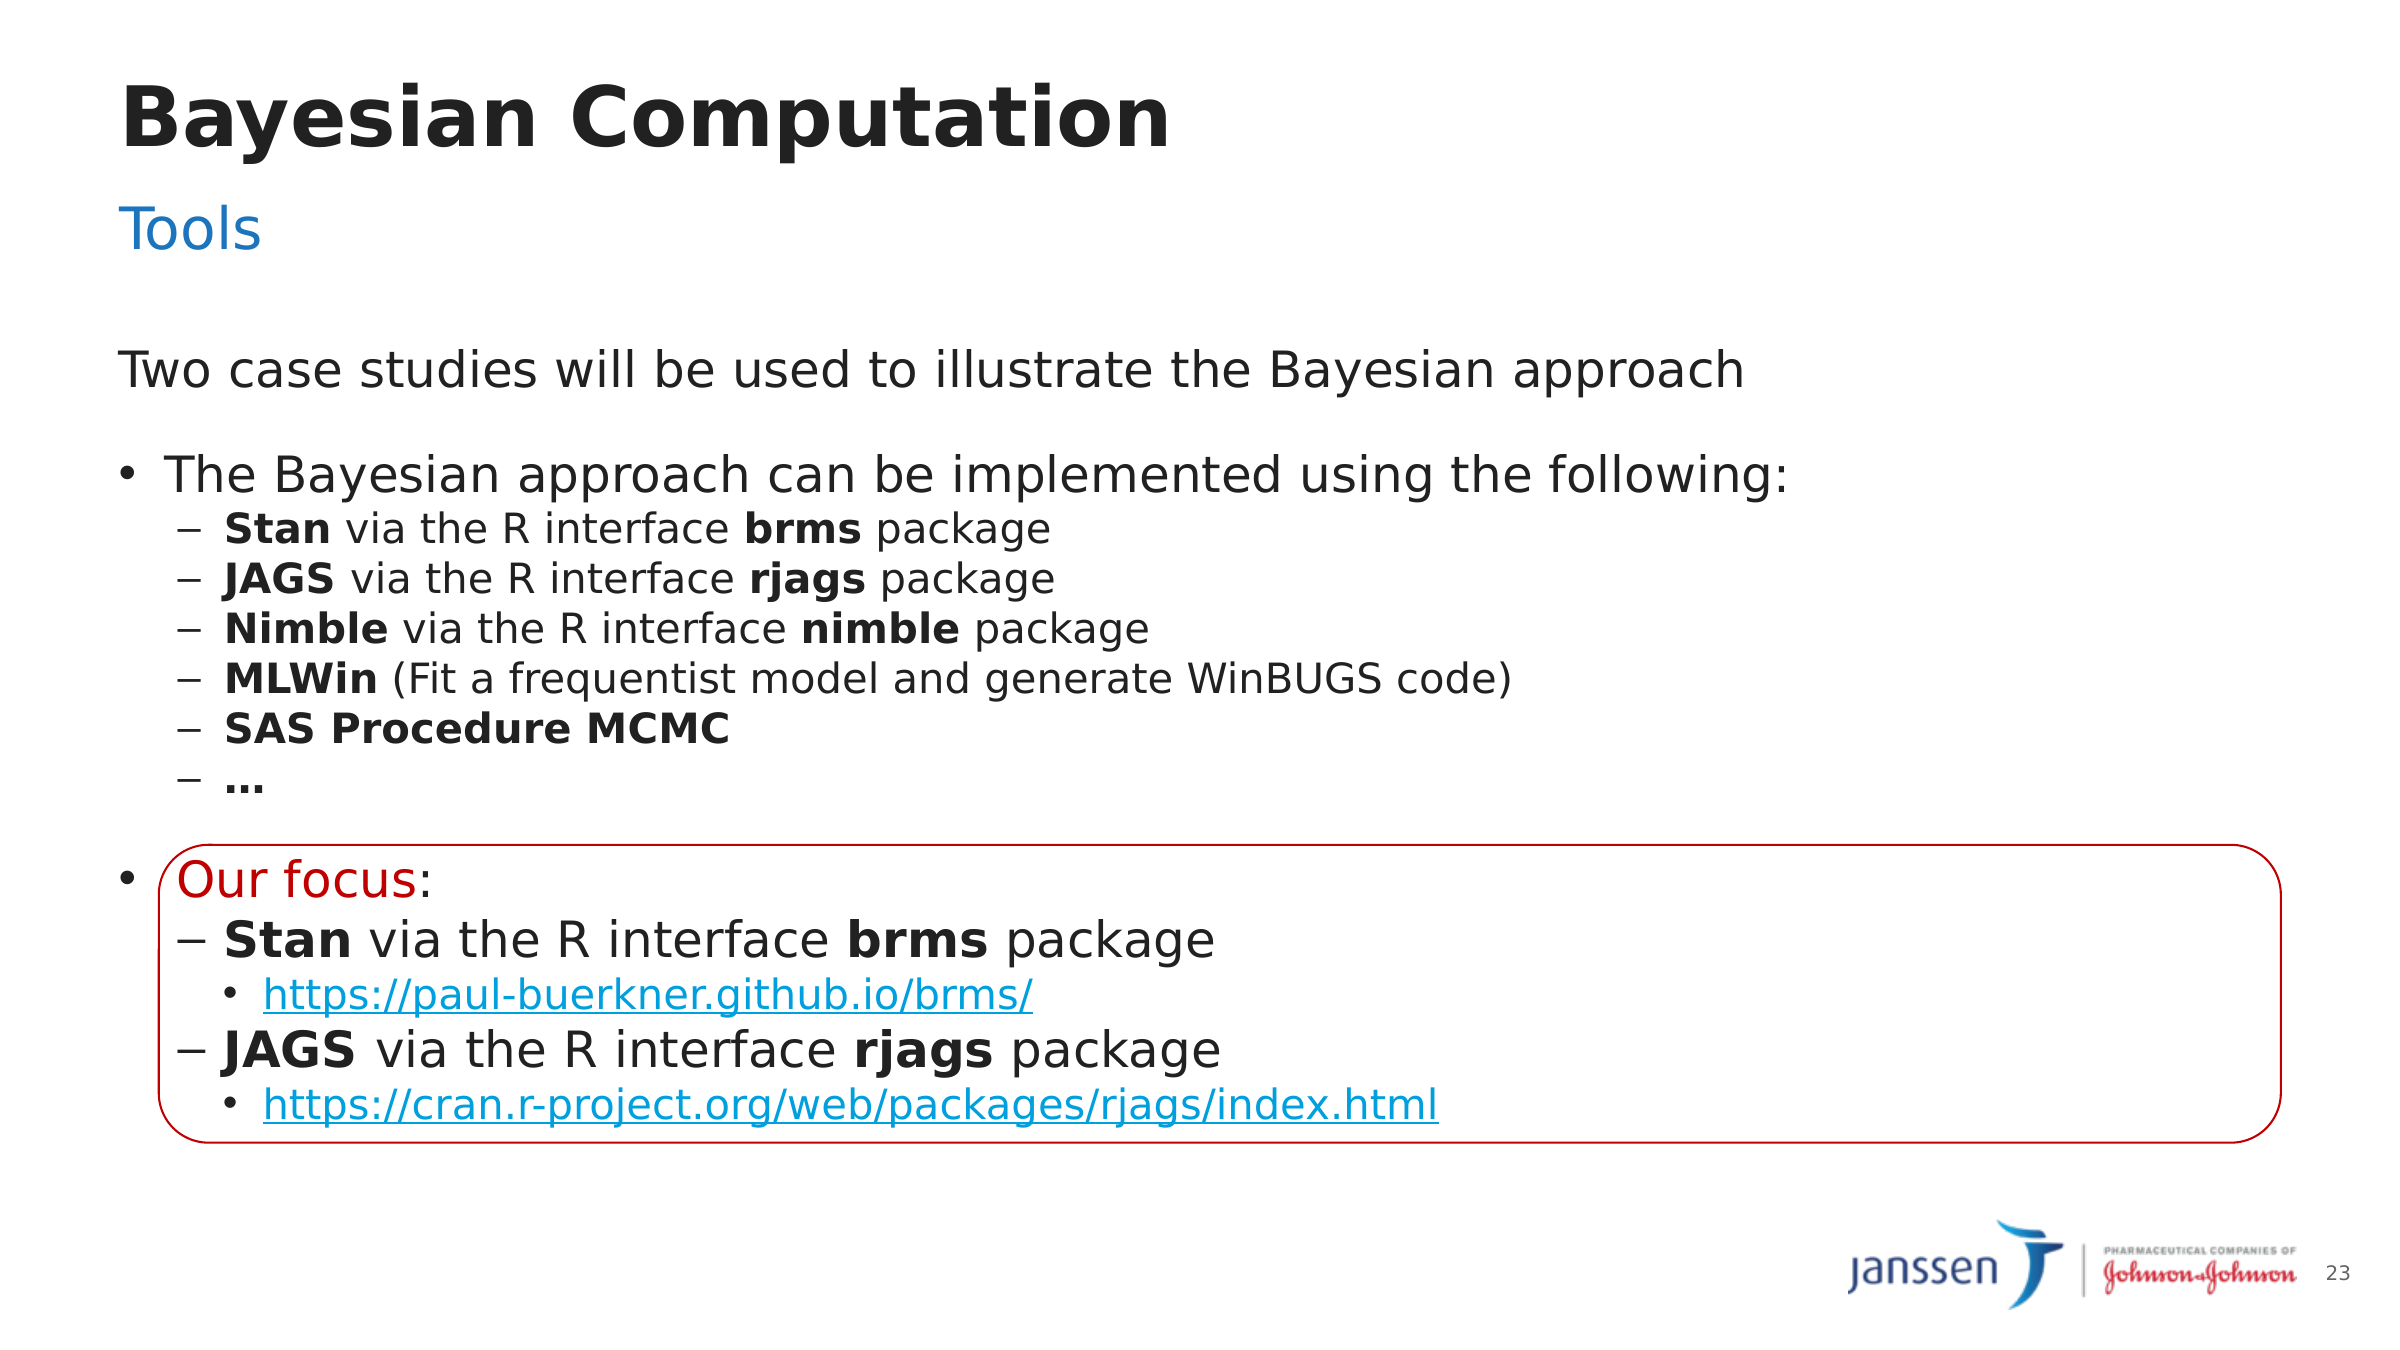

# Bayesian Computation
Tools
Two case studies will be used to illustrate the Bayesian approach
The Bayesian approach can be implemented using the following:
Stan via the R interface brms package
JAGS via the R interface rjags package
Nimble via the R interface nimble package
MLWin (Fit a frequentist model and generate WinBUGS code)
SAS Procedure MCMC
…
Our focus:
Stan via the R interface brms package
https://paul-buerkner.github.io/brms/
JAGS via the R interface rjags package
https://cran.r-project.org/web/packages/rjags/index.html

23